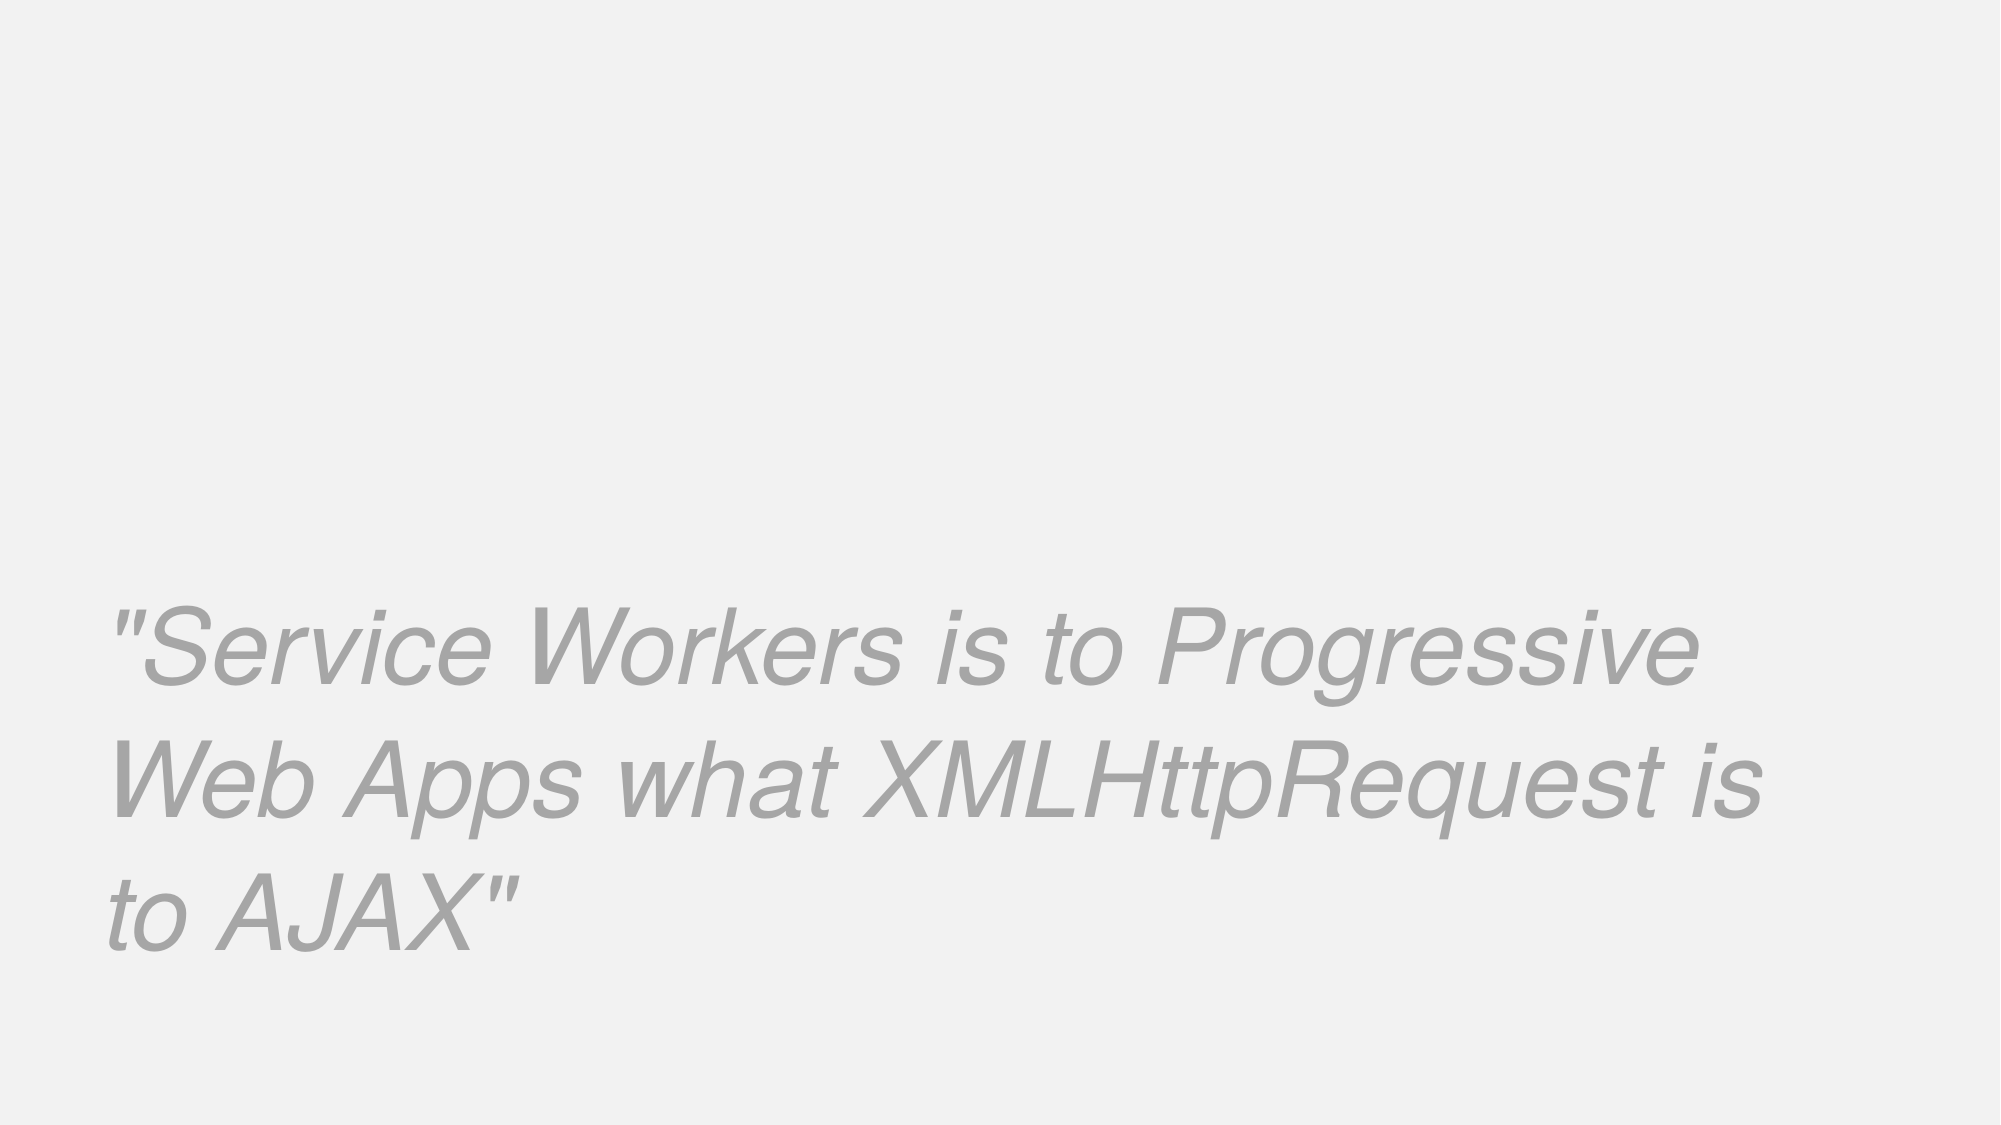

"Service Workers is to Progressive Web Apps what XMLHttpRequest is to AJAX"